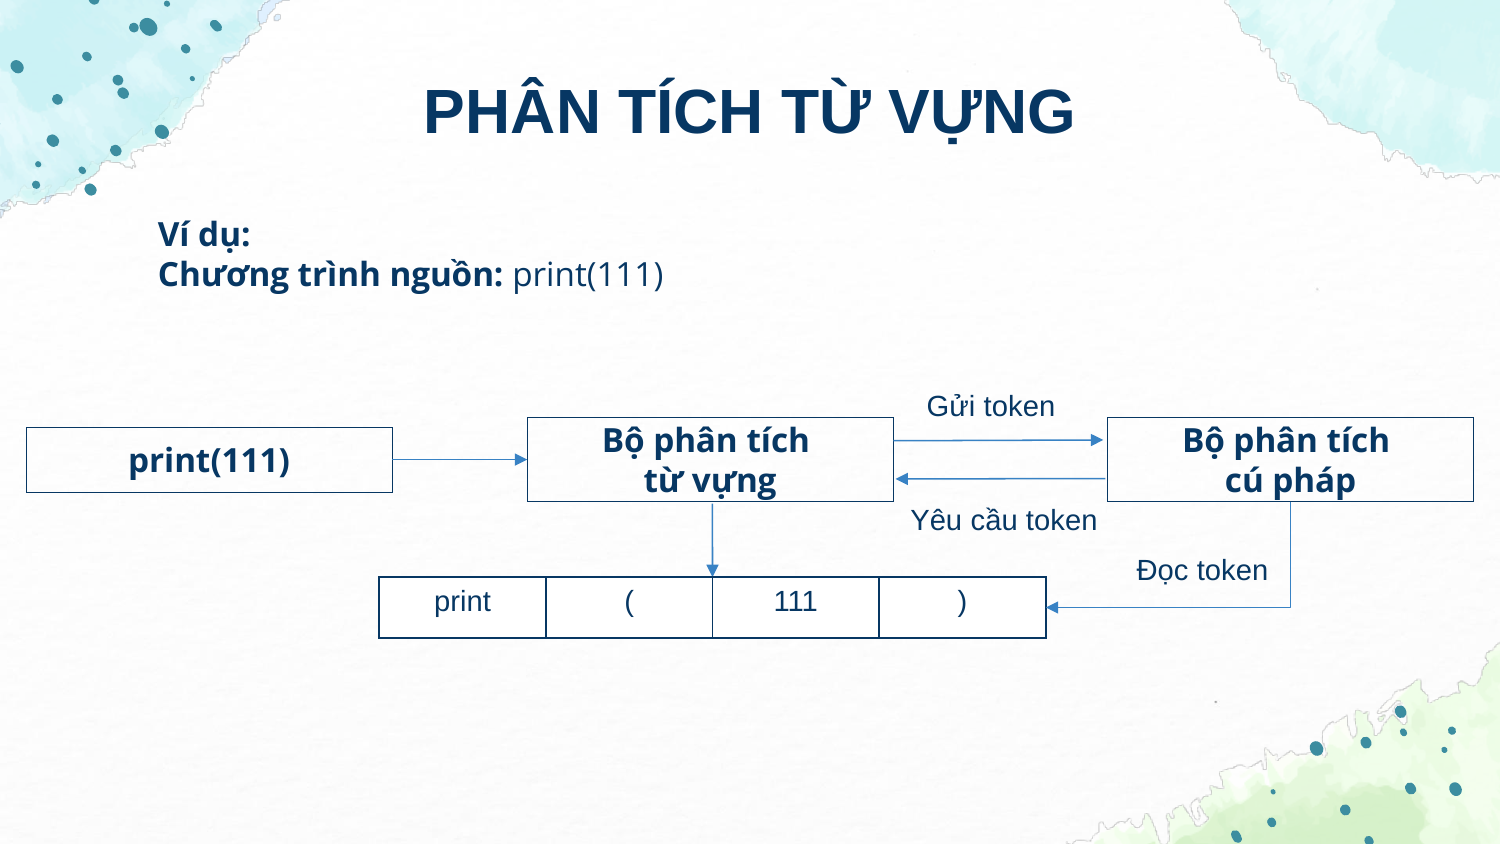

PHÂN TÍCH TỪ VỰNG
# Ví dụ: Chương trình nguồn: print(111)
Gửi token
Bộ phân tích
từ vựng
Bộ phân tích
cú pháp
print(111)
Yêu cầu token
Đọc token
| print | ( | 111 | ) |
| --- | --- | --- | --- |